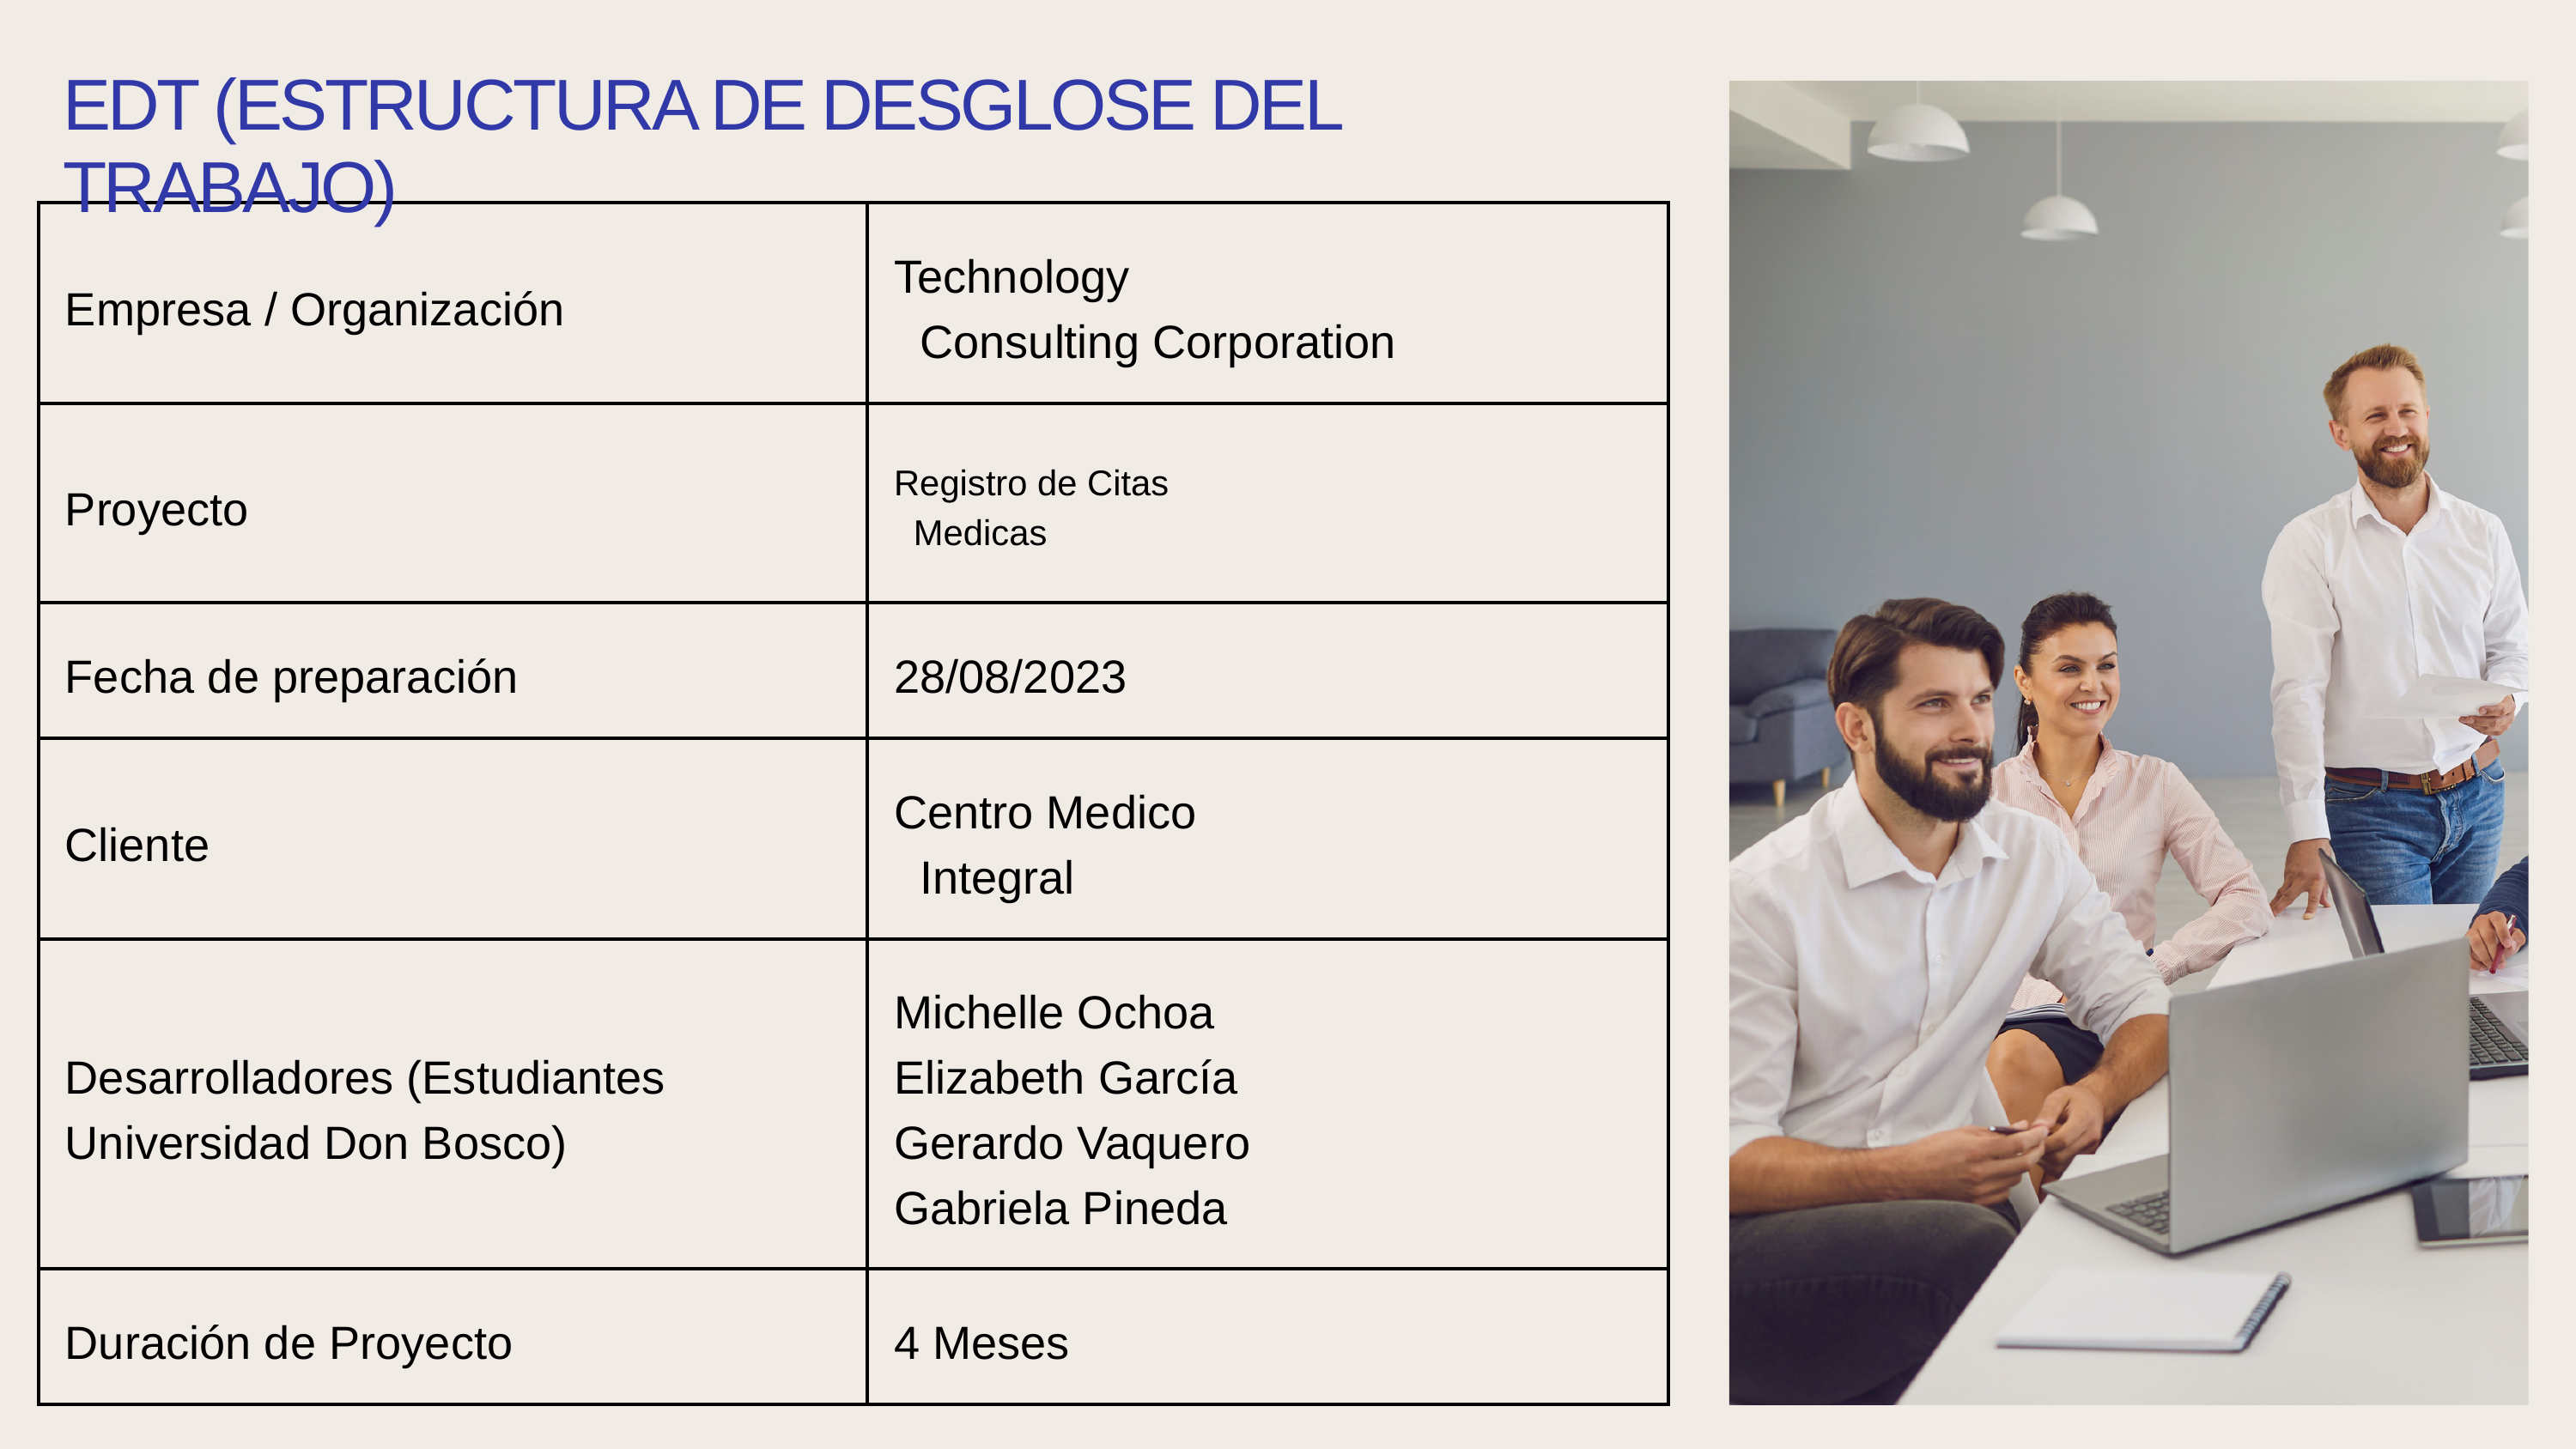

EDT (ESTRUCTURA DE DESGLOSE DEL TRABAJO)

| Empresa / Organización | Technology Consulting Corporation |
| --- | --- |
| Proyecto | Registro de Citas Medicas |
| Fecha de preparación | 28/08/2023 |
| Cliente | Centro Medico Integral |
| Desarrolladores (Estudiantes Universidad Don Bosco) | Michelle Ochoa Elizabeth García Gerardo Vaquero Gabriela Pineda |
| Duración de Proyecto | 4 Meses |